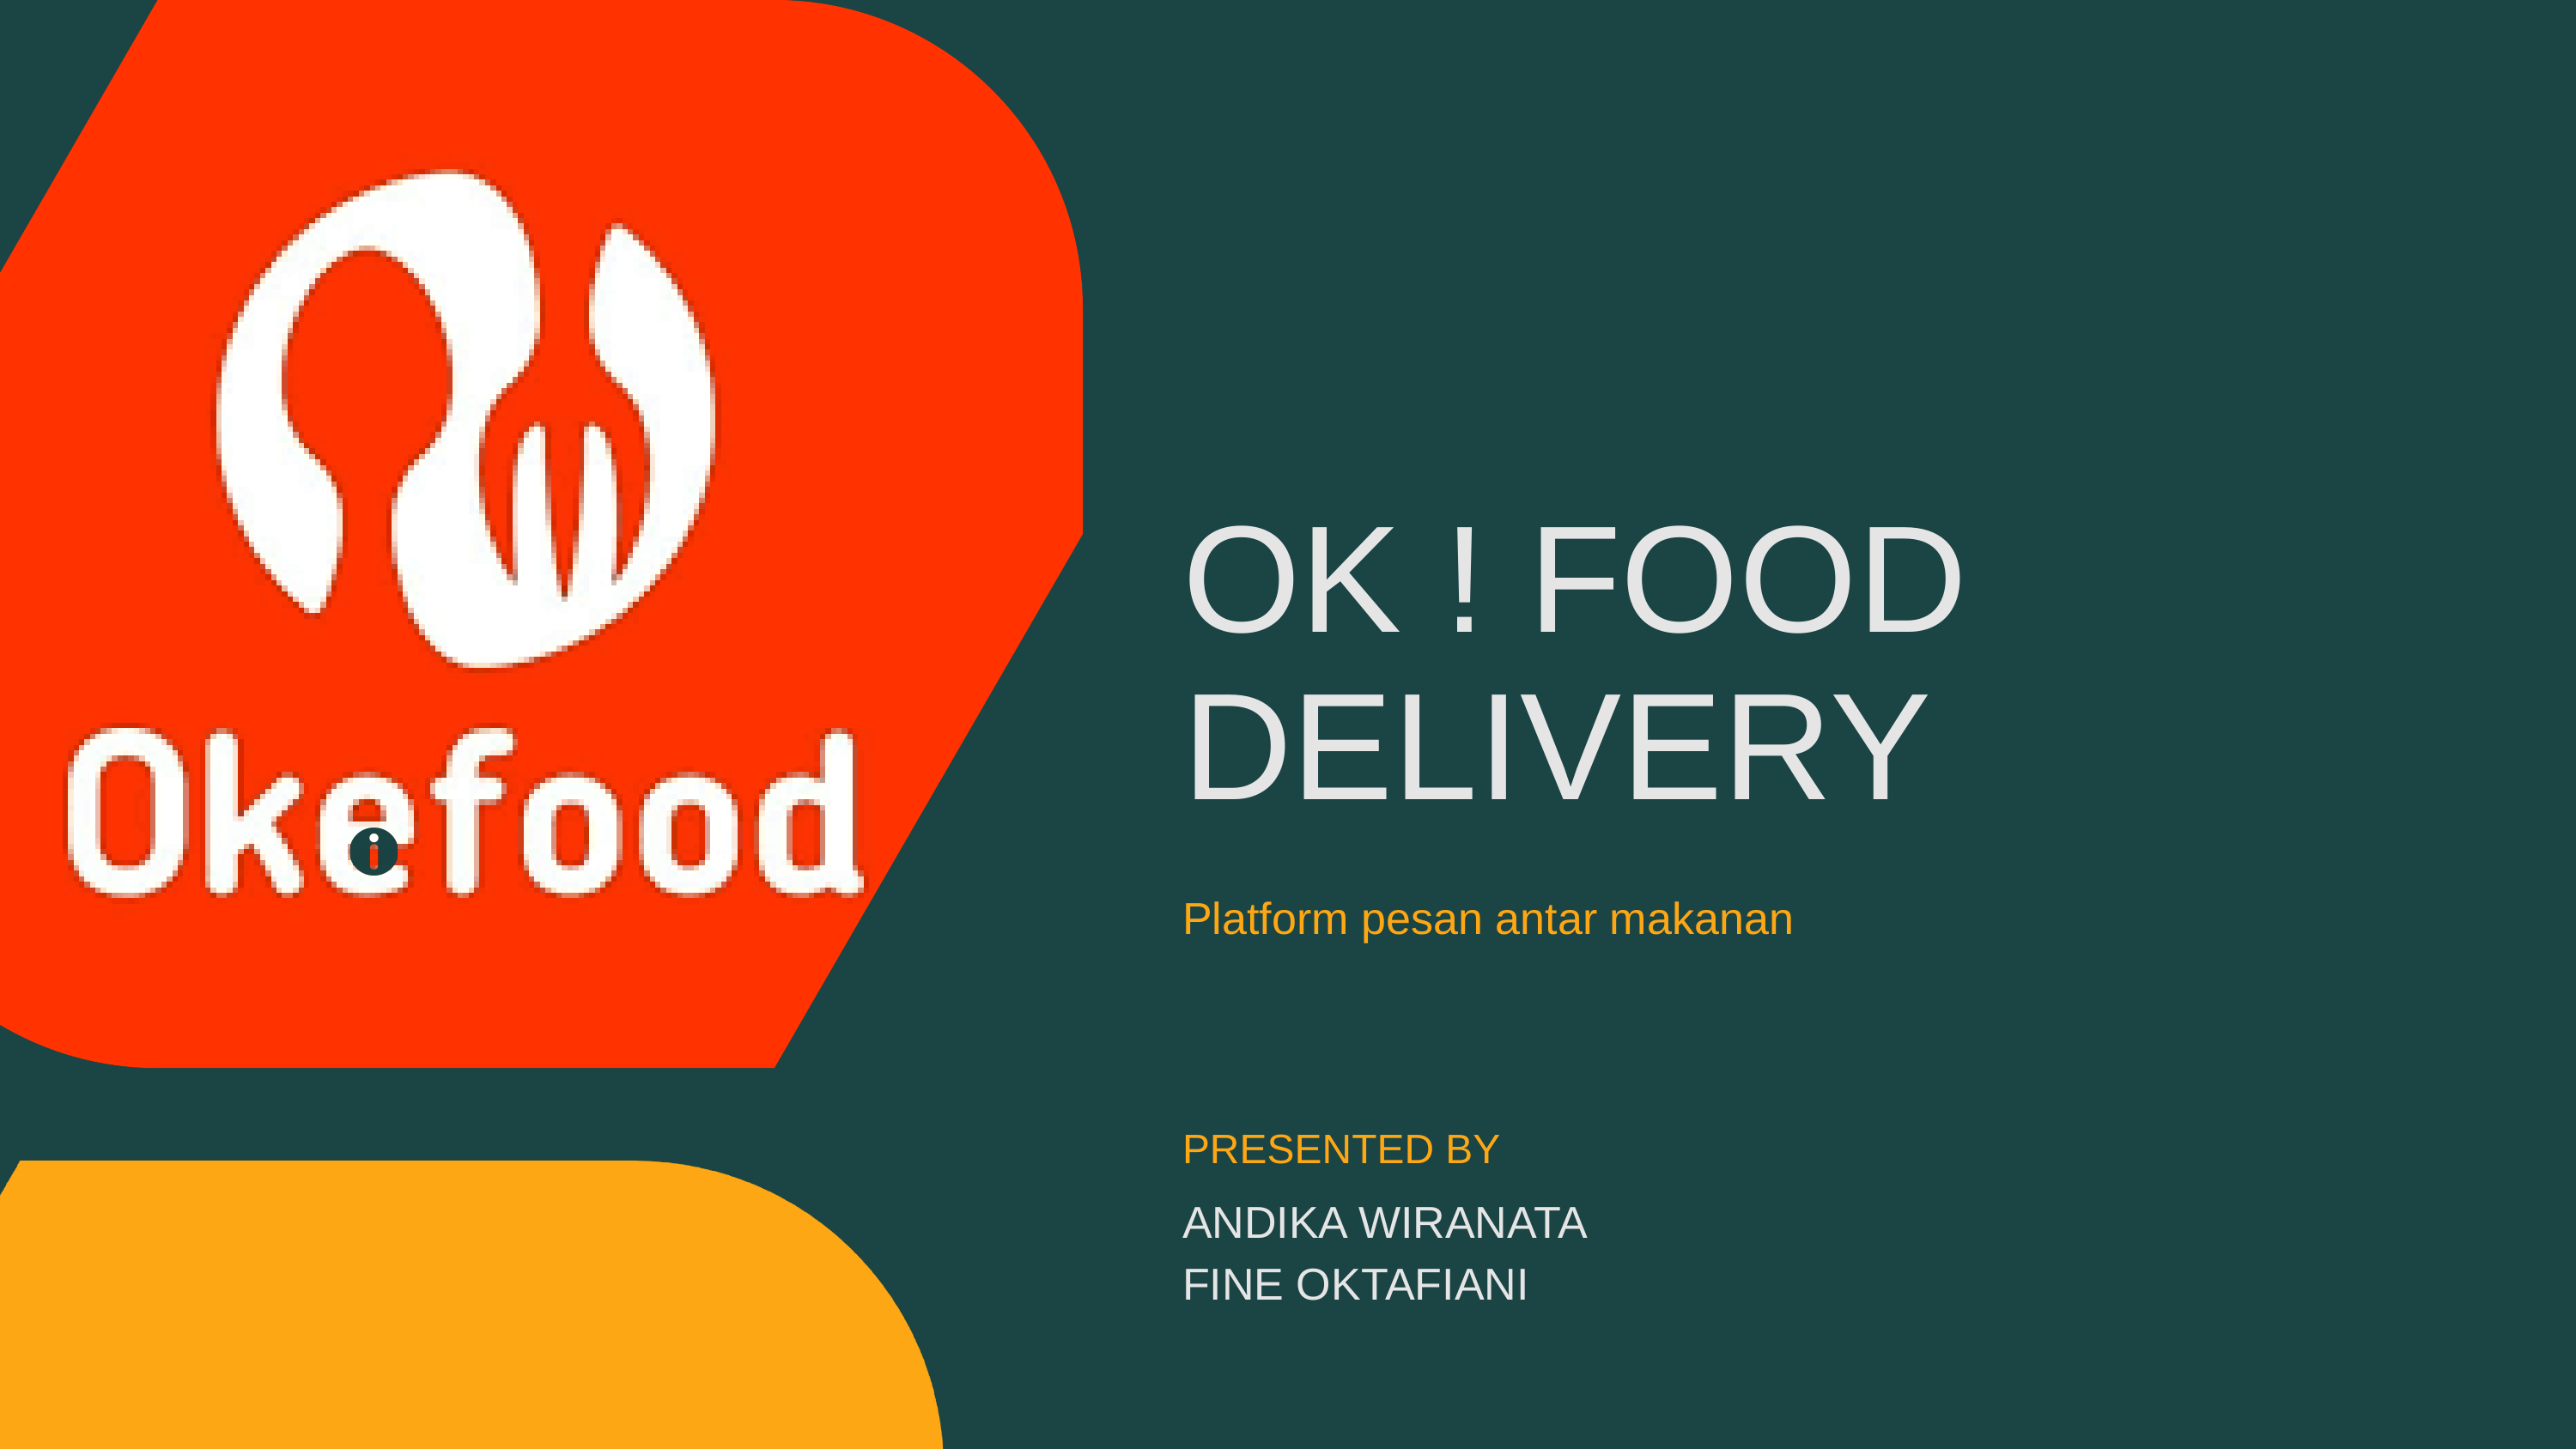

OK ! FOOD DELIVERY
Platform pesan antar makanan

PRESENTED BY
ANDIKA WIRANATA
FINE OKTAFIANI